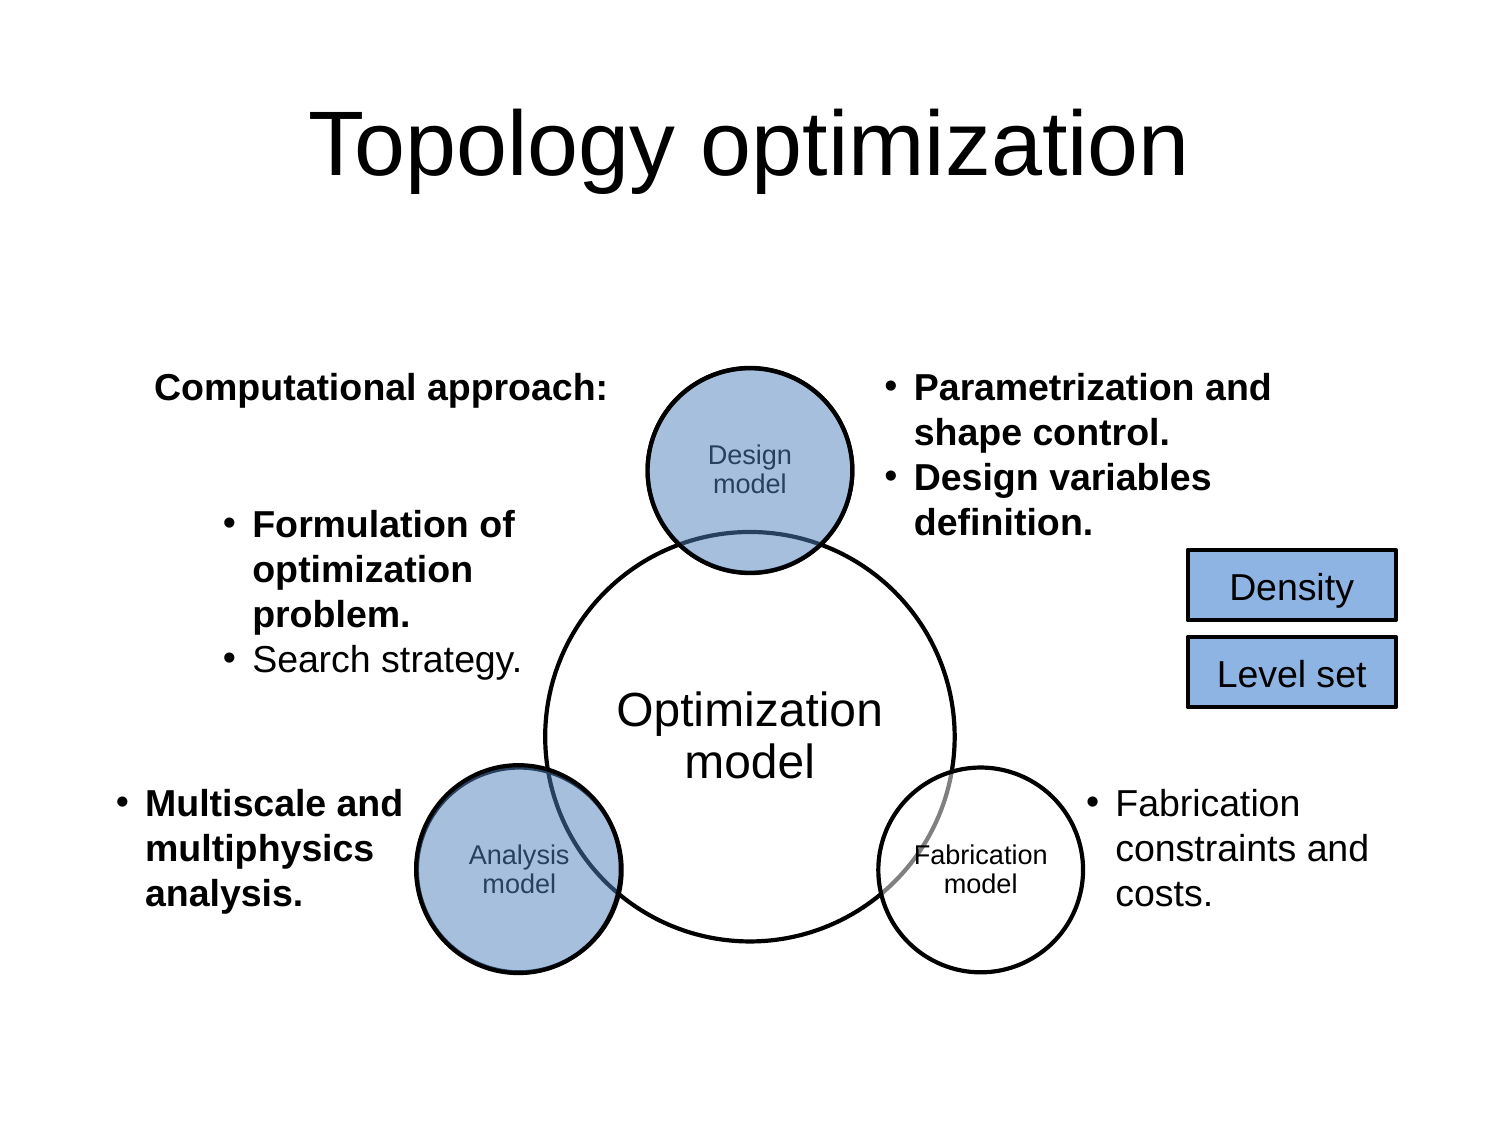

# Topology optimization
Optimization model
Design model
Fabrication model
Analysis model
Computational approach:
Parametrization and shape control.
Design variables definition.

Formulation of optimization problem.
Search strategy.
Density
Level set

Multiscale and multiphysics analysis.
Fabrication constraints and costs.